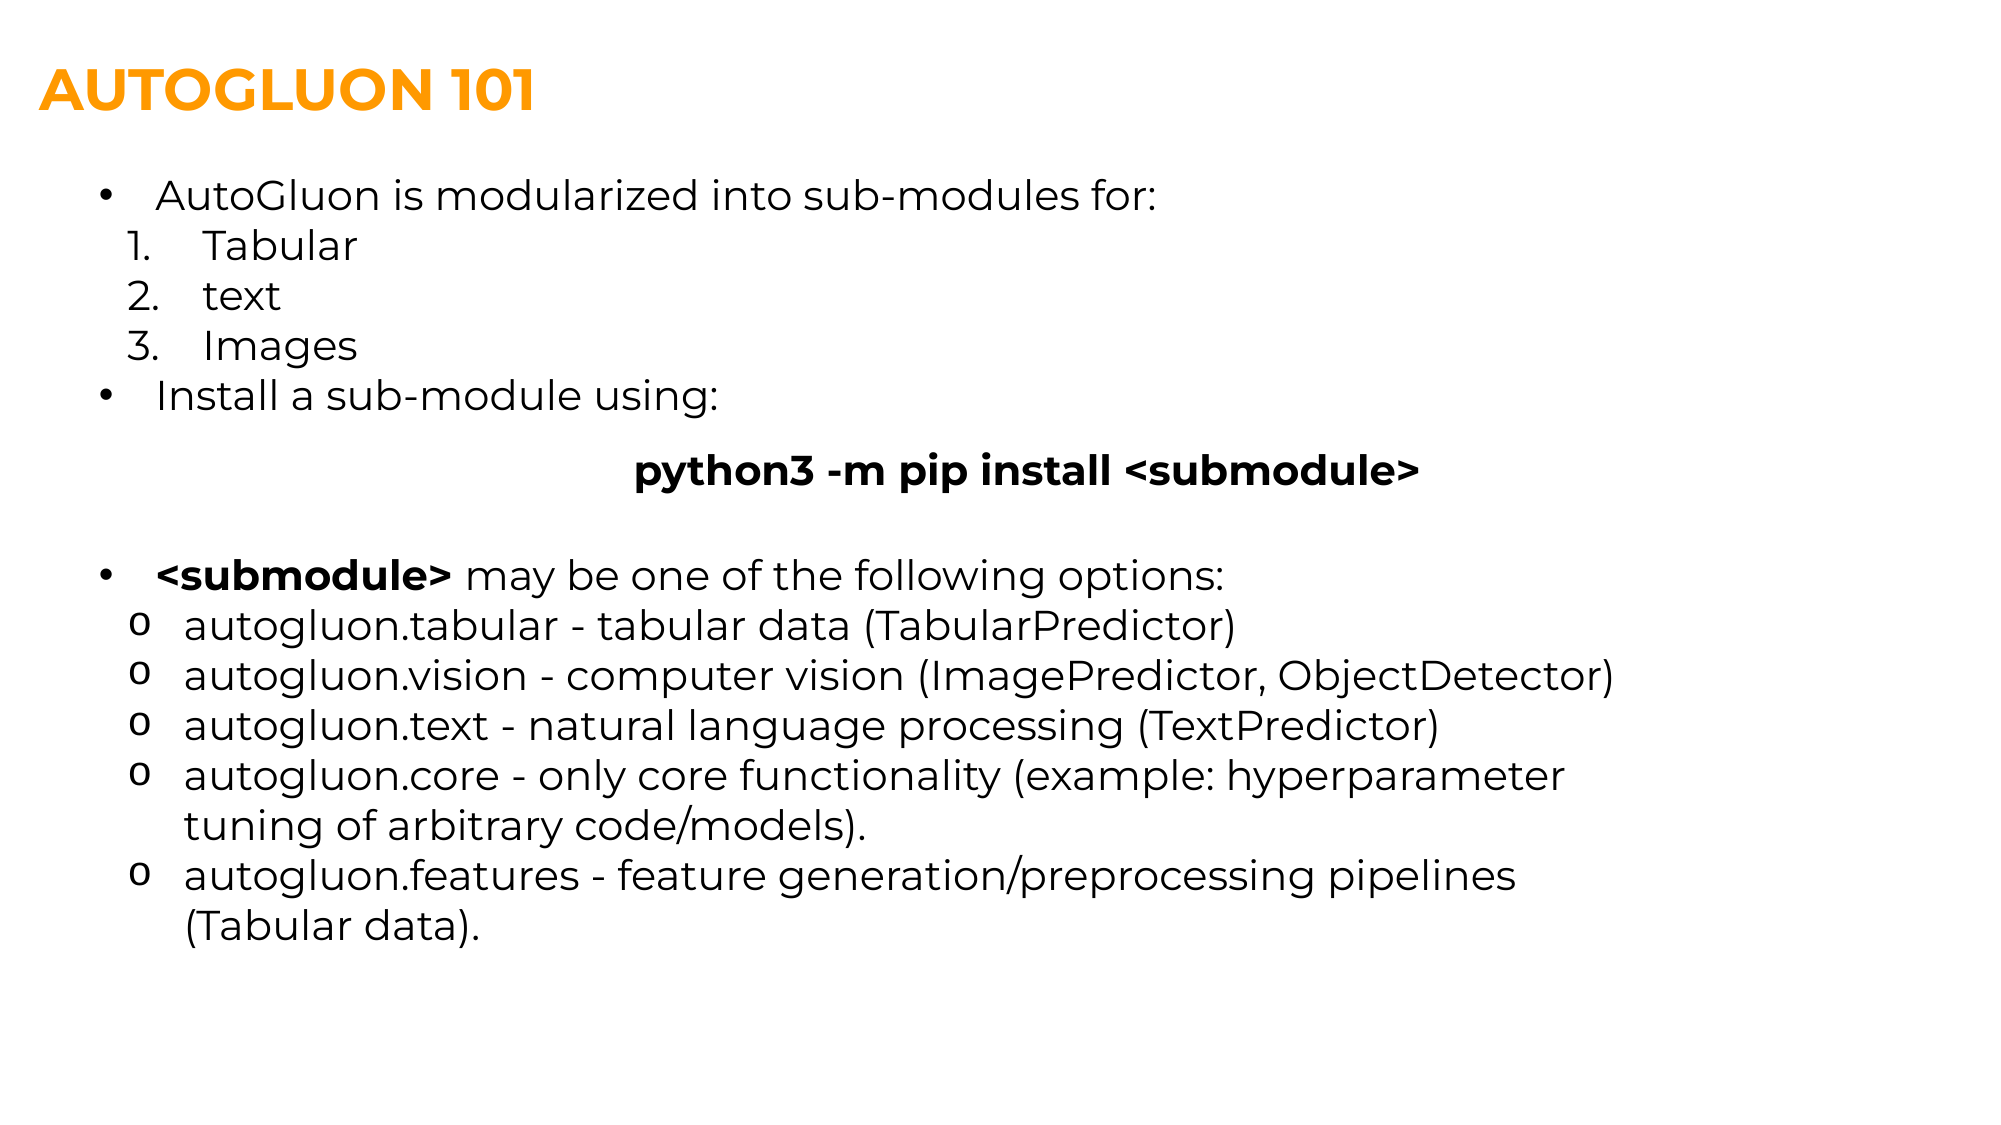

AUTOGLUON 101
AutoGluon is modularized into sub-modules for:
Tabular
text
Images
Install a sub-module using:
				python3 -m pip install <submodule>

<submodule> may be one of the following options:
autogluon.tabular - tabular data (TabularPredictor)
autogluon.vision - computer vision (ImagePredictor, ObjectDetector)
autogluon.text - natural language processing (TextPredictor)
autogluon.core - only core functionality (example: hyperparameter tuning of arbitrary code/models).
autogluon.features - feature generation/preprocessing pipelines (Tabular data).